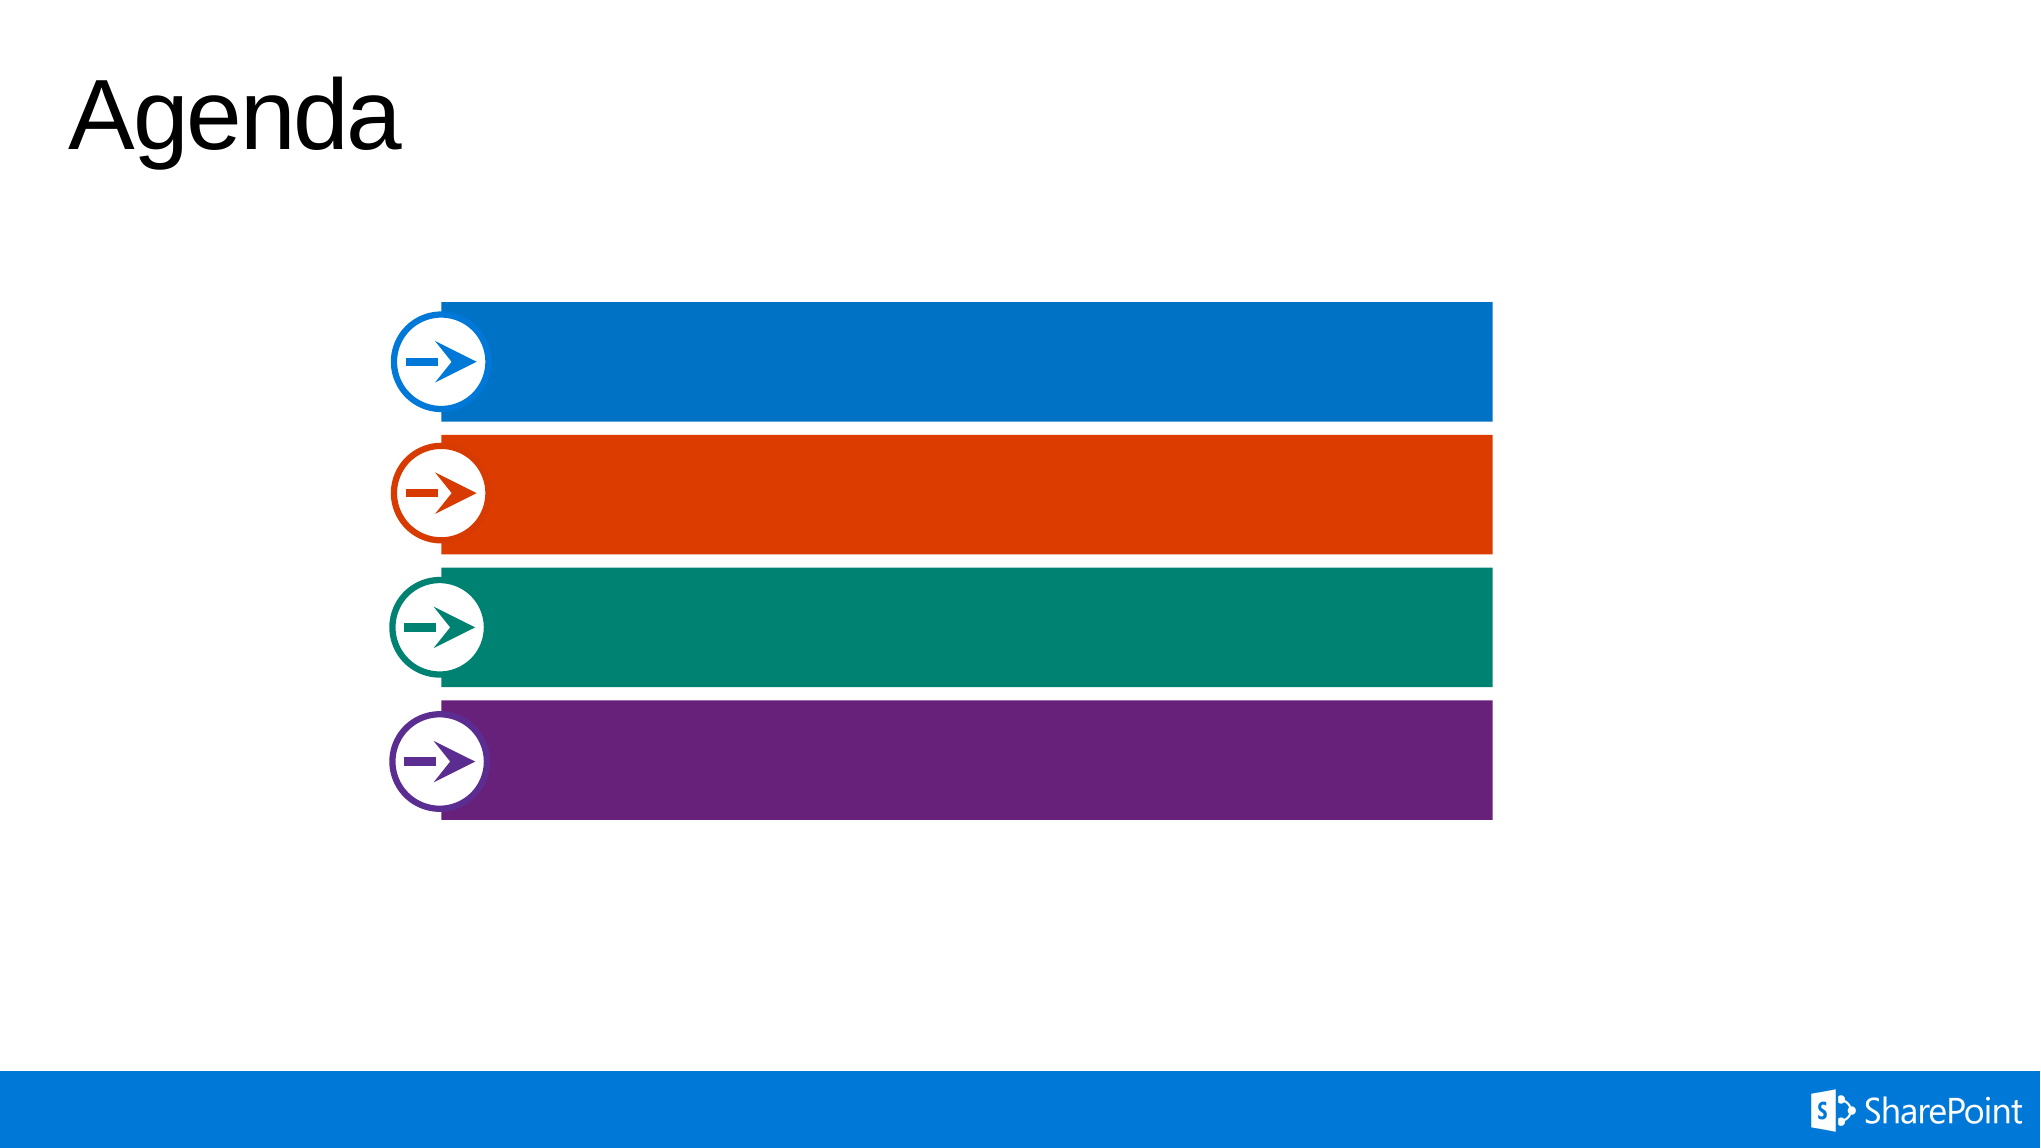

# Agenda
Package

Deploy to App Catalog

Install in a SharePoint site

Q&A